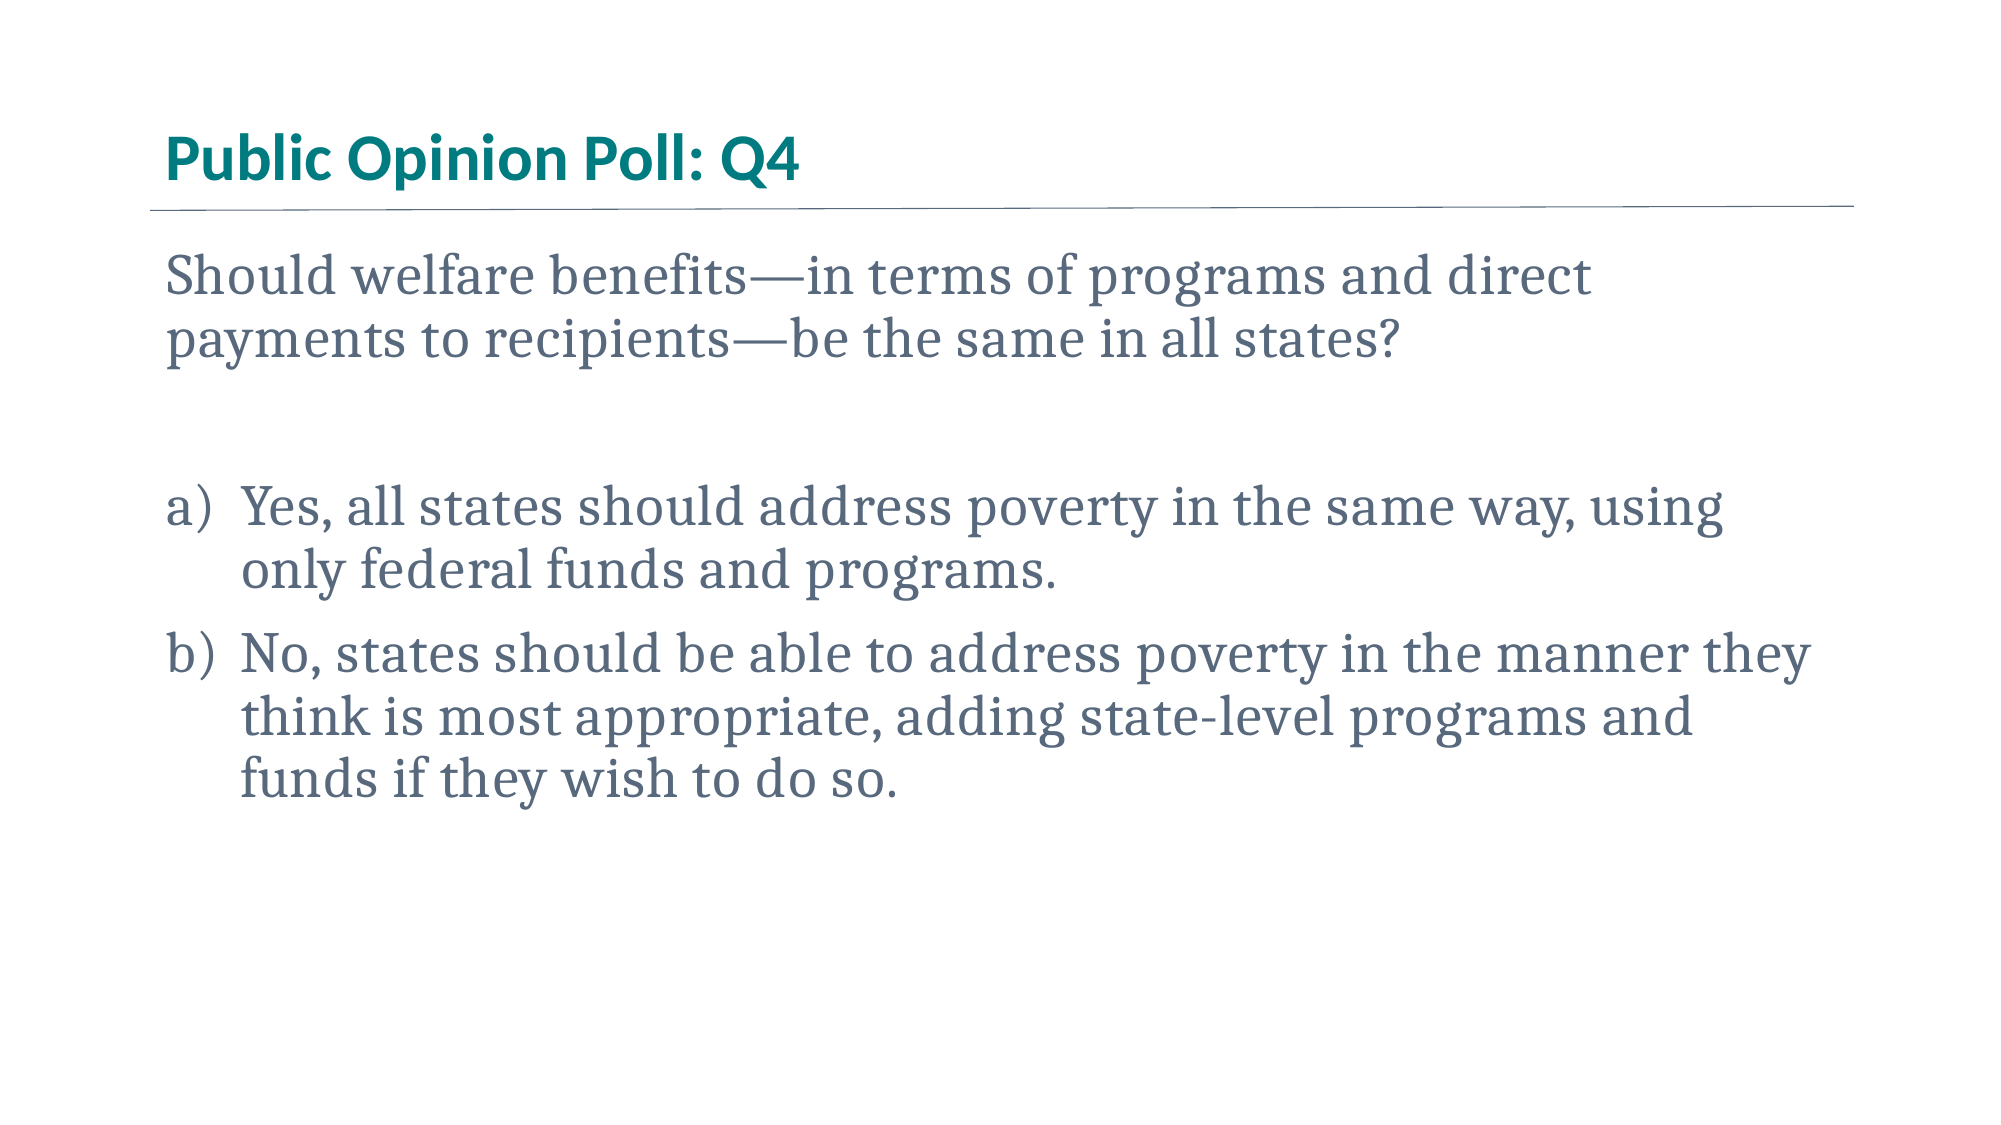

# Public Opinion Poll: Q4
Should welfare benefits—in terms of programs and direct payments to recipients—be the same in all states?

Yes, all states should address poverty in the same way, using only federal funds and programs.
No, states should be able to address poverty in the manner they think is most appropriate, adding state-level programs and funds if they wish to do so.